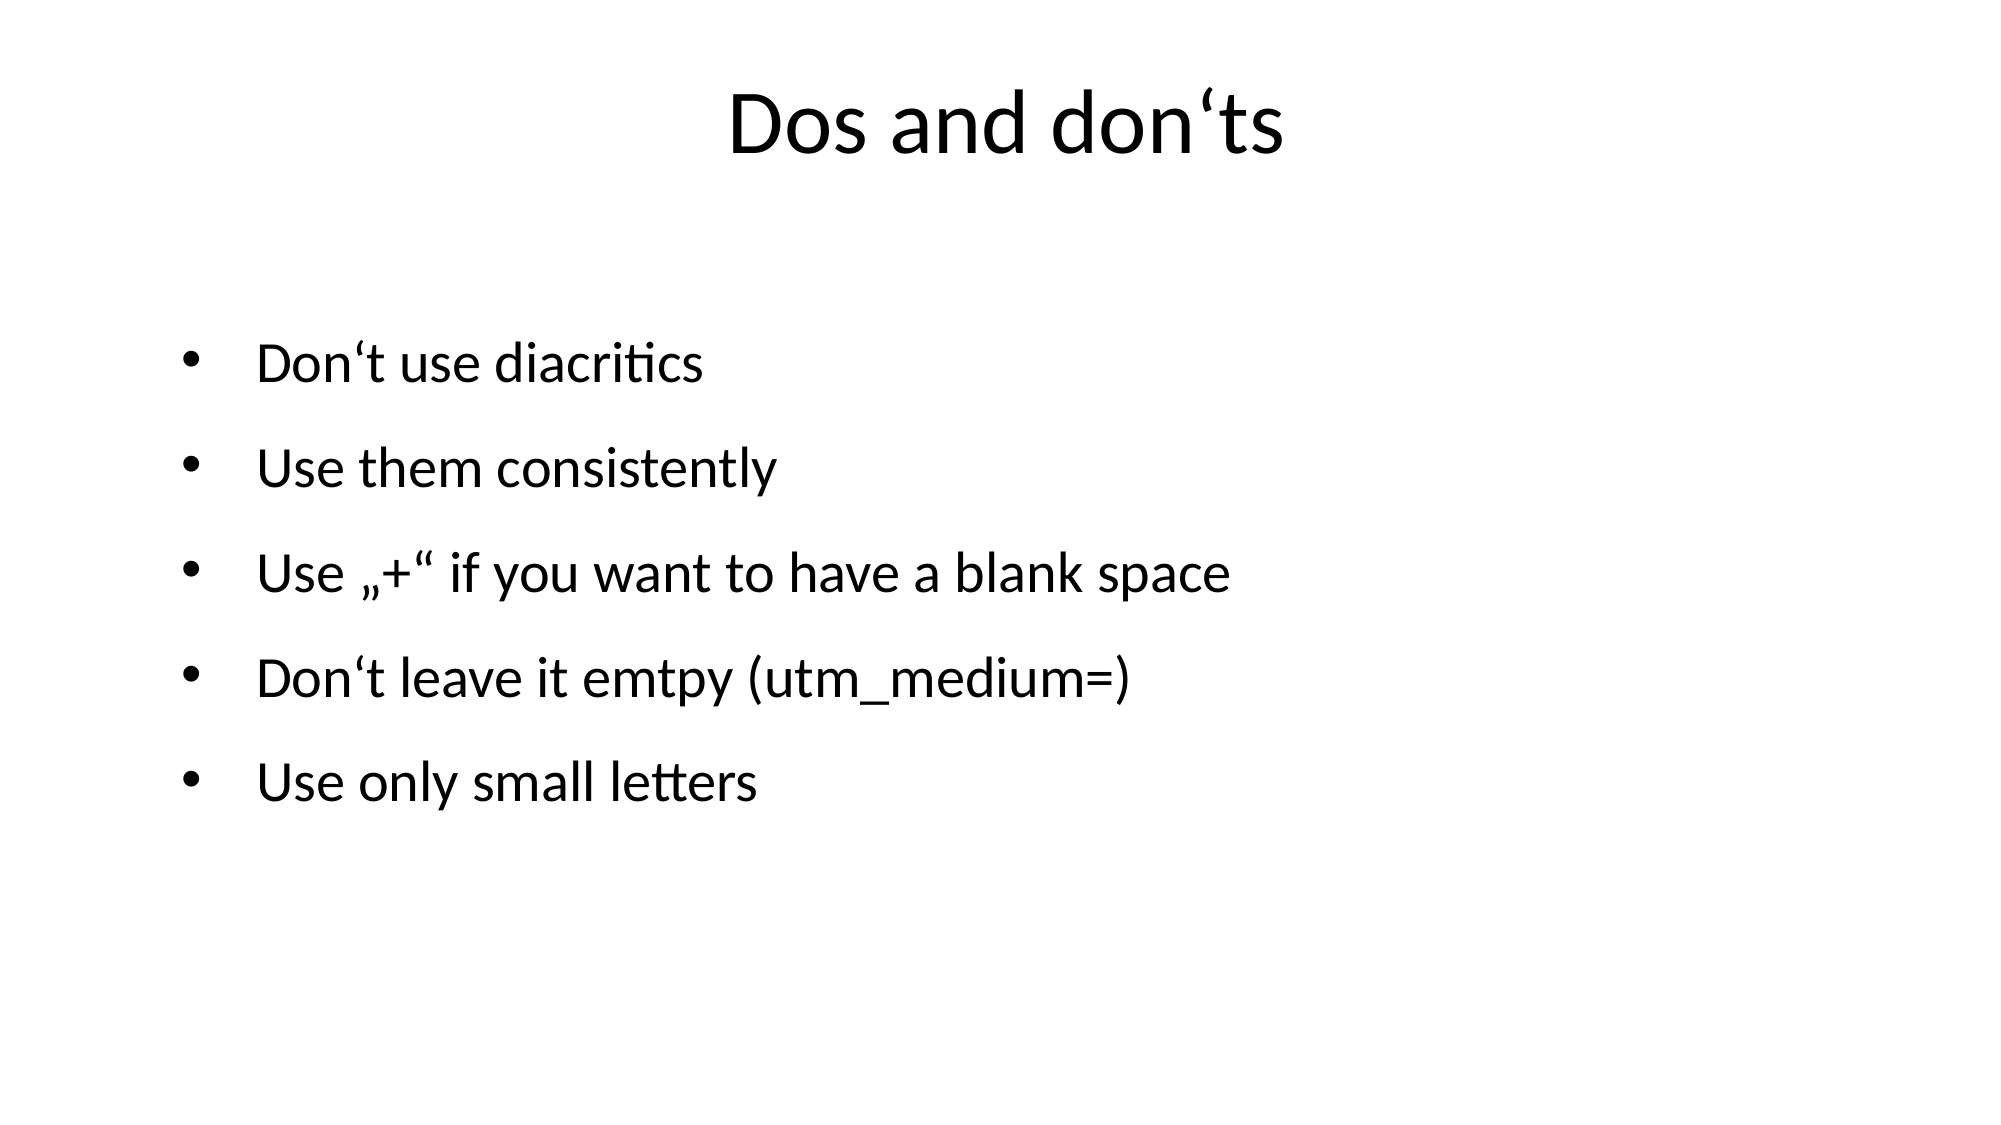

Dos and don‘ts
Don‘t use diacritics
Use them consistently
Use „+“ if you want to have a blank space
Don‘t leave it emtpy (utm_medium=)
Use only small letters